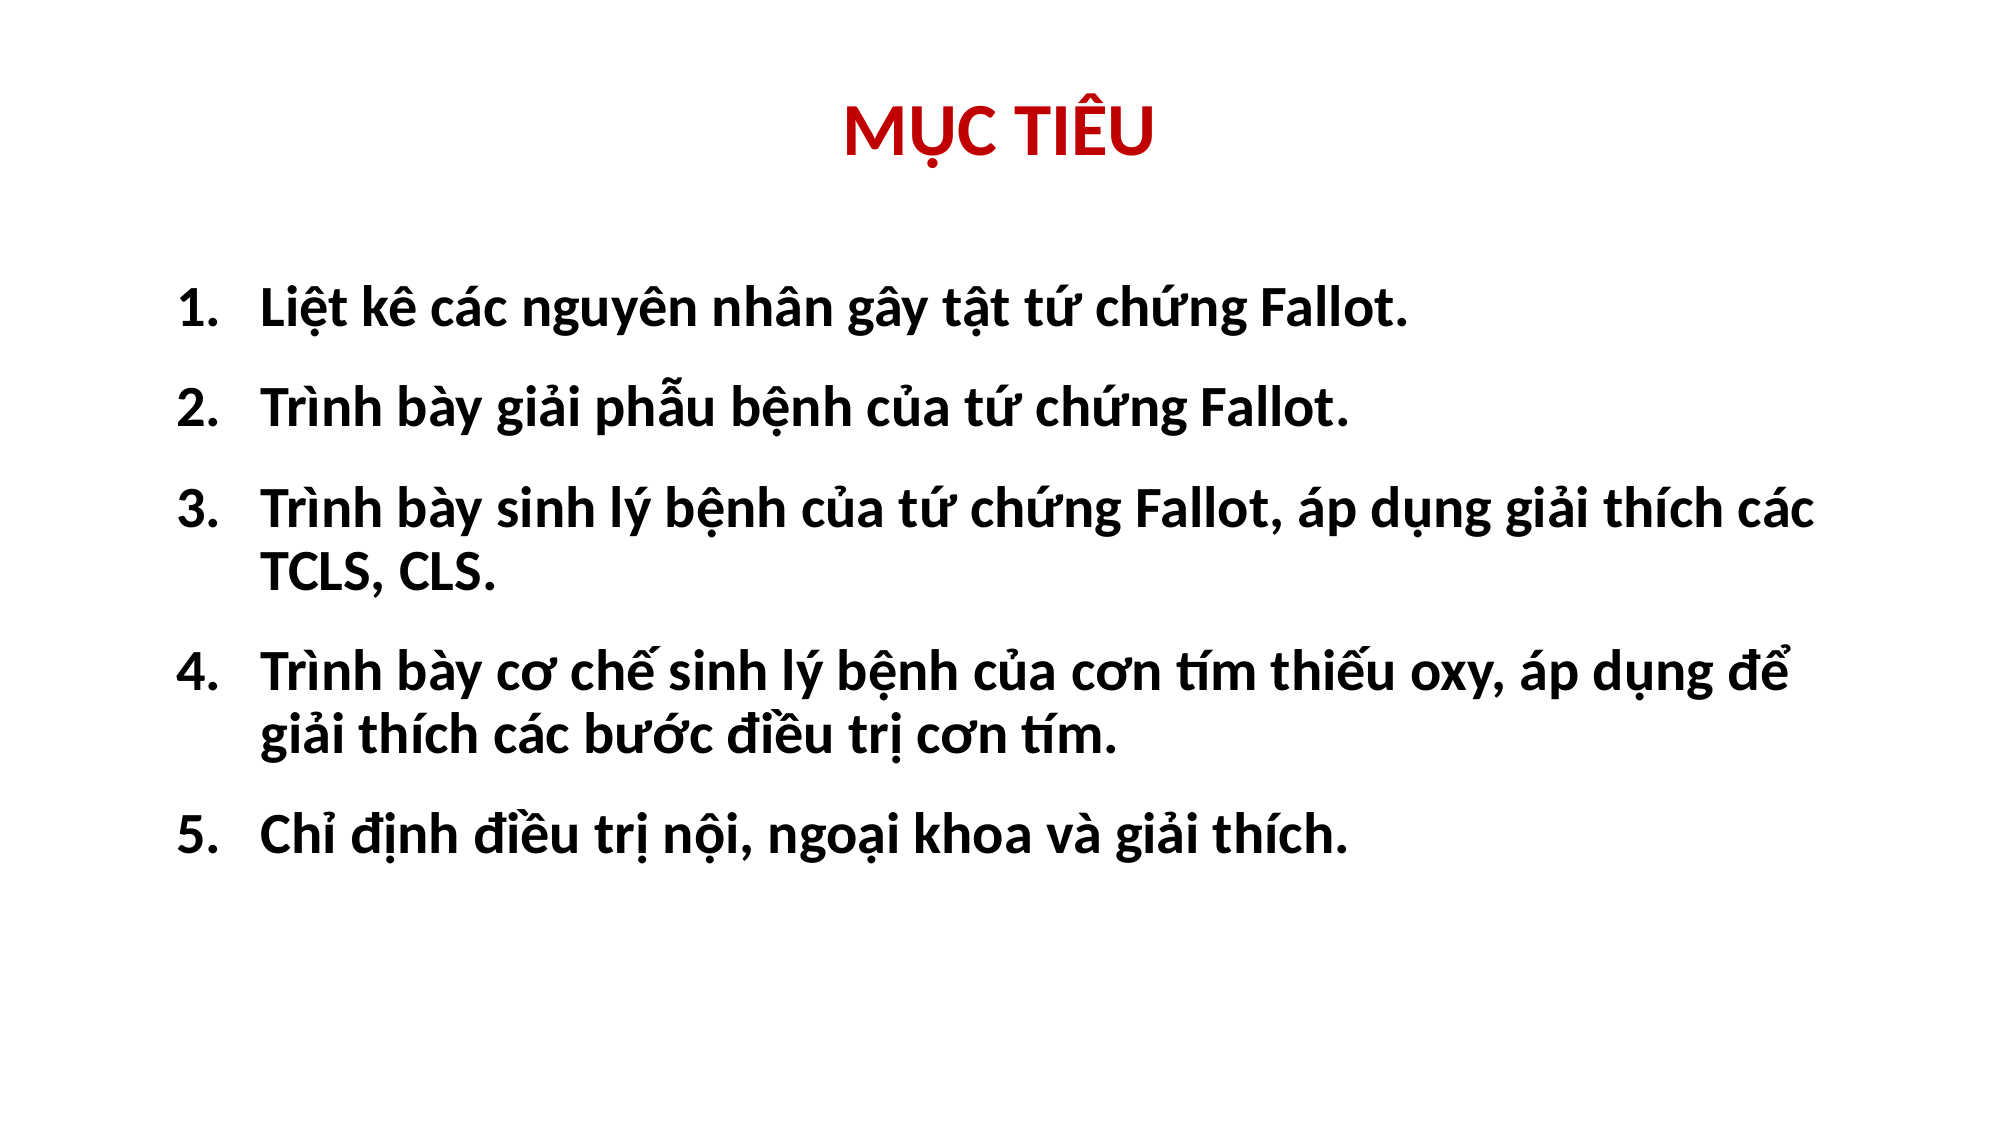

# MỤC TIÊU
Liệt kê các nguyên nhân gây tật tứ chứng Fallot.
Trình bày giải phẫu bệnh của tứ chứng Fallot.
Trình bày sinh lý bệnh của tứ chứng Fallot, áp dụng giải thích các TCLS, CLS.
Trình bày cơ chế sinh lý bệnh của cơn tím thiếu oxy, áp dụng để giải thích các bước điều trị cơn tím.
Chỉ định điều trị nội, ngoại khoa và giải thích.